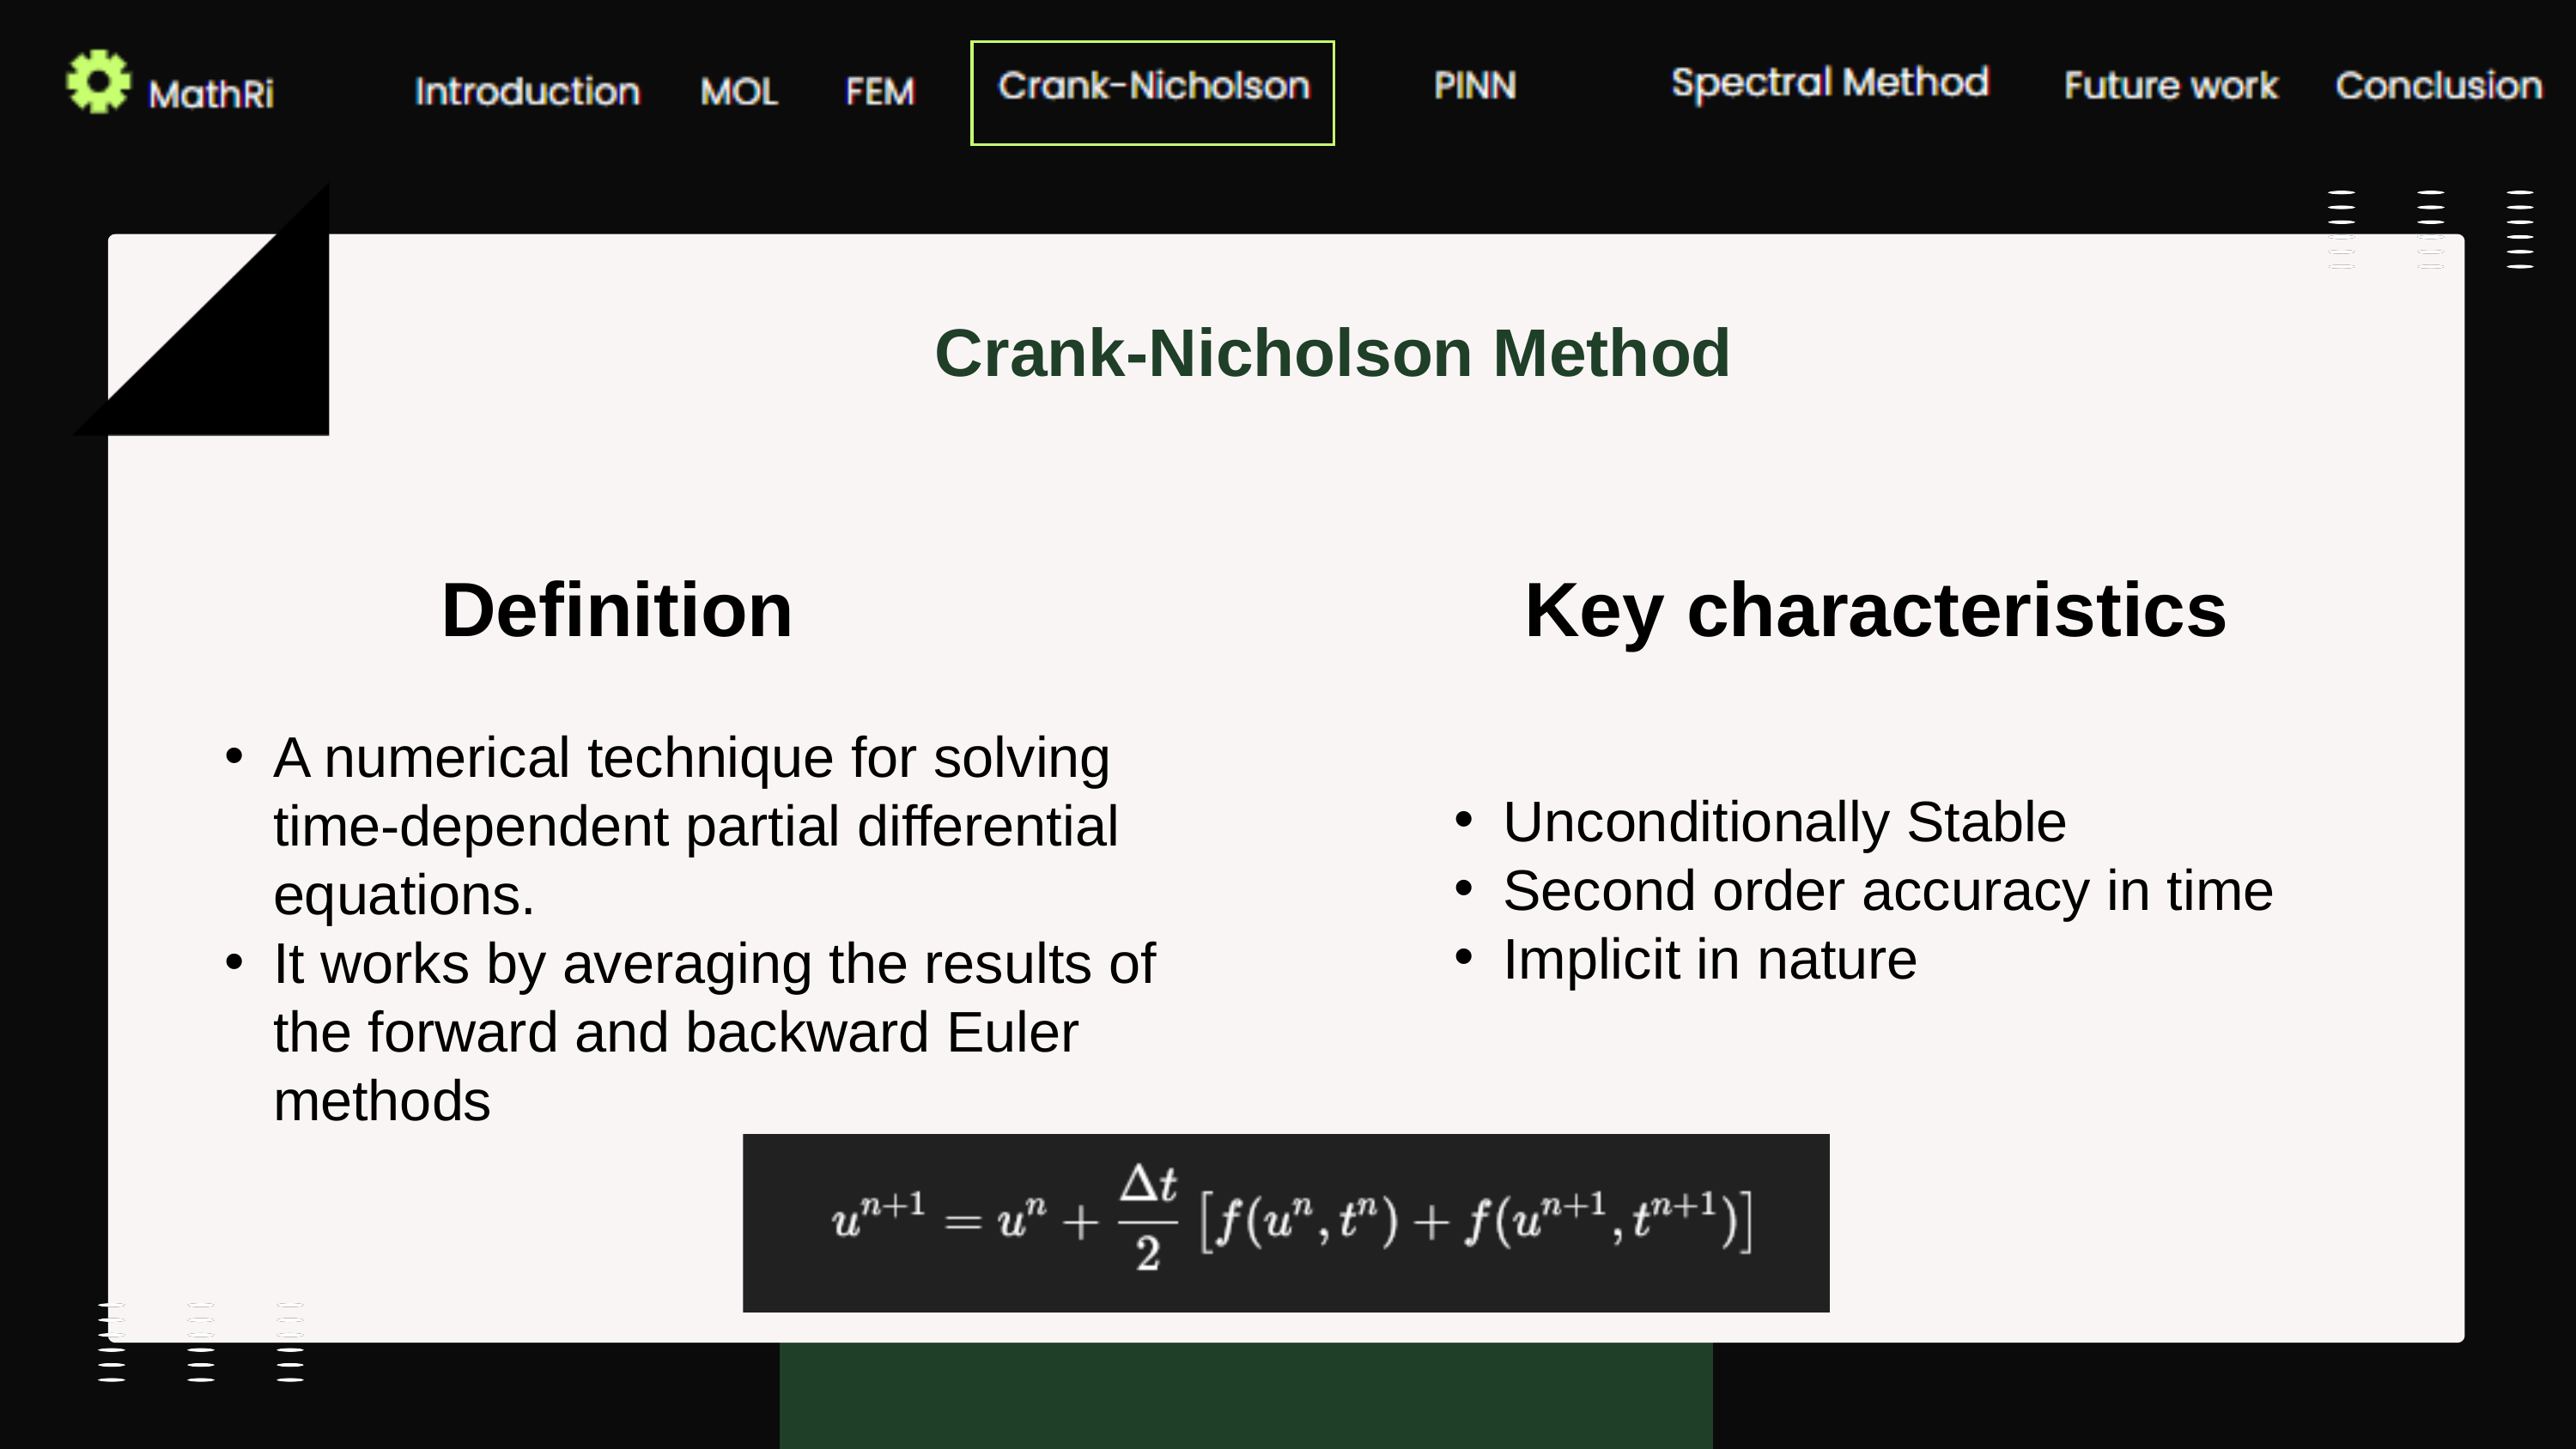

Crank-Nicholson Method
Definition
Key characteristics
A numerical technique for solving time-dependent partial differential equations.
It works by averaging the results of the forward and backward Euler methods
Unconditionally Stable
Second order accuracy in time
Implicit in nature